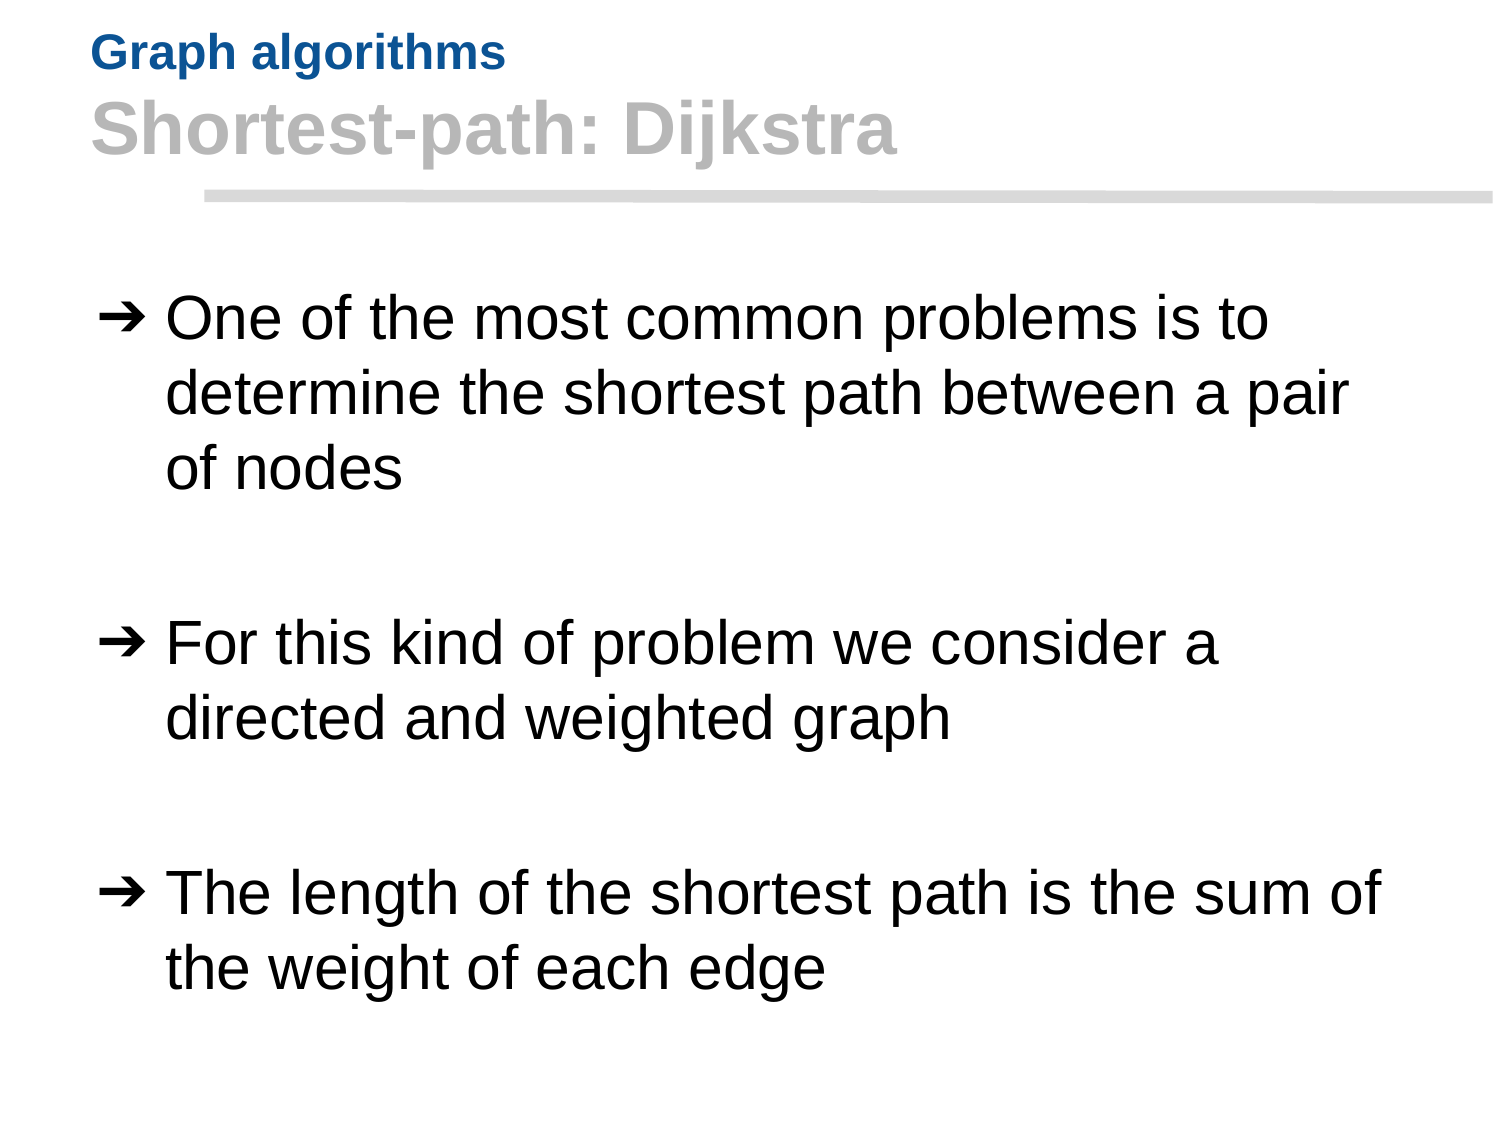

# Graph algorithms
Shortest-path: Dijkstra
One of the most common problems is to determine the shortest path between a pair of nodes

For this kind of problem we consider a directed and weighted graph

The length of the shortest path is the sum of the weight of each edge